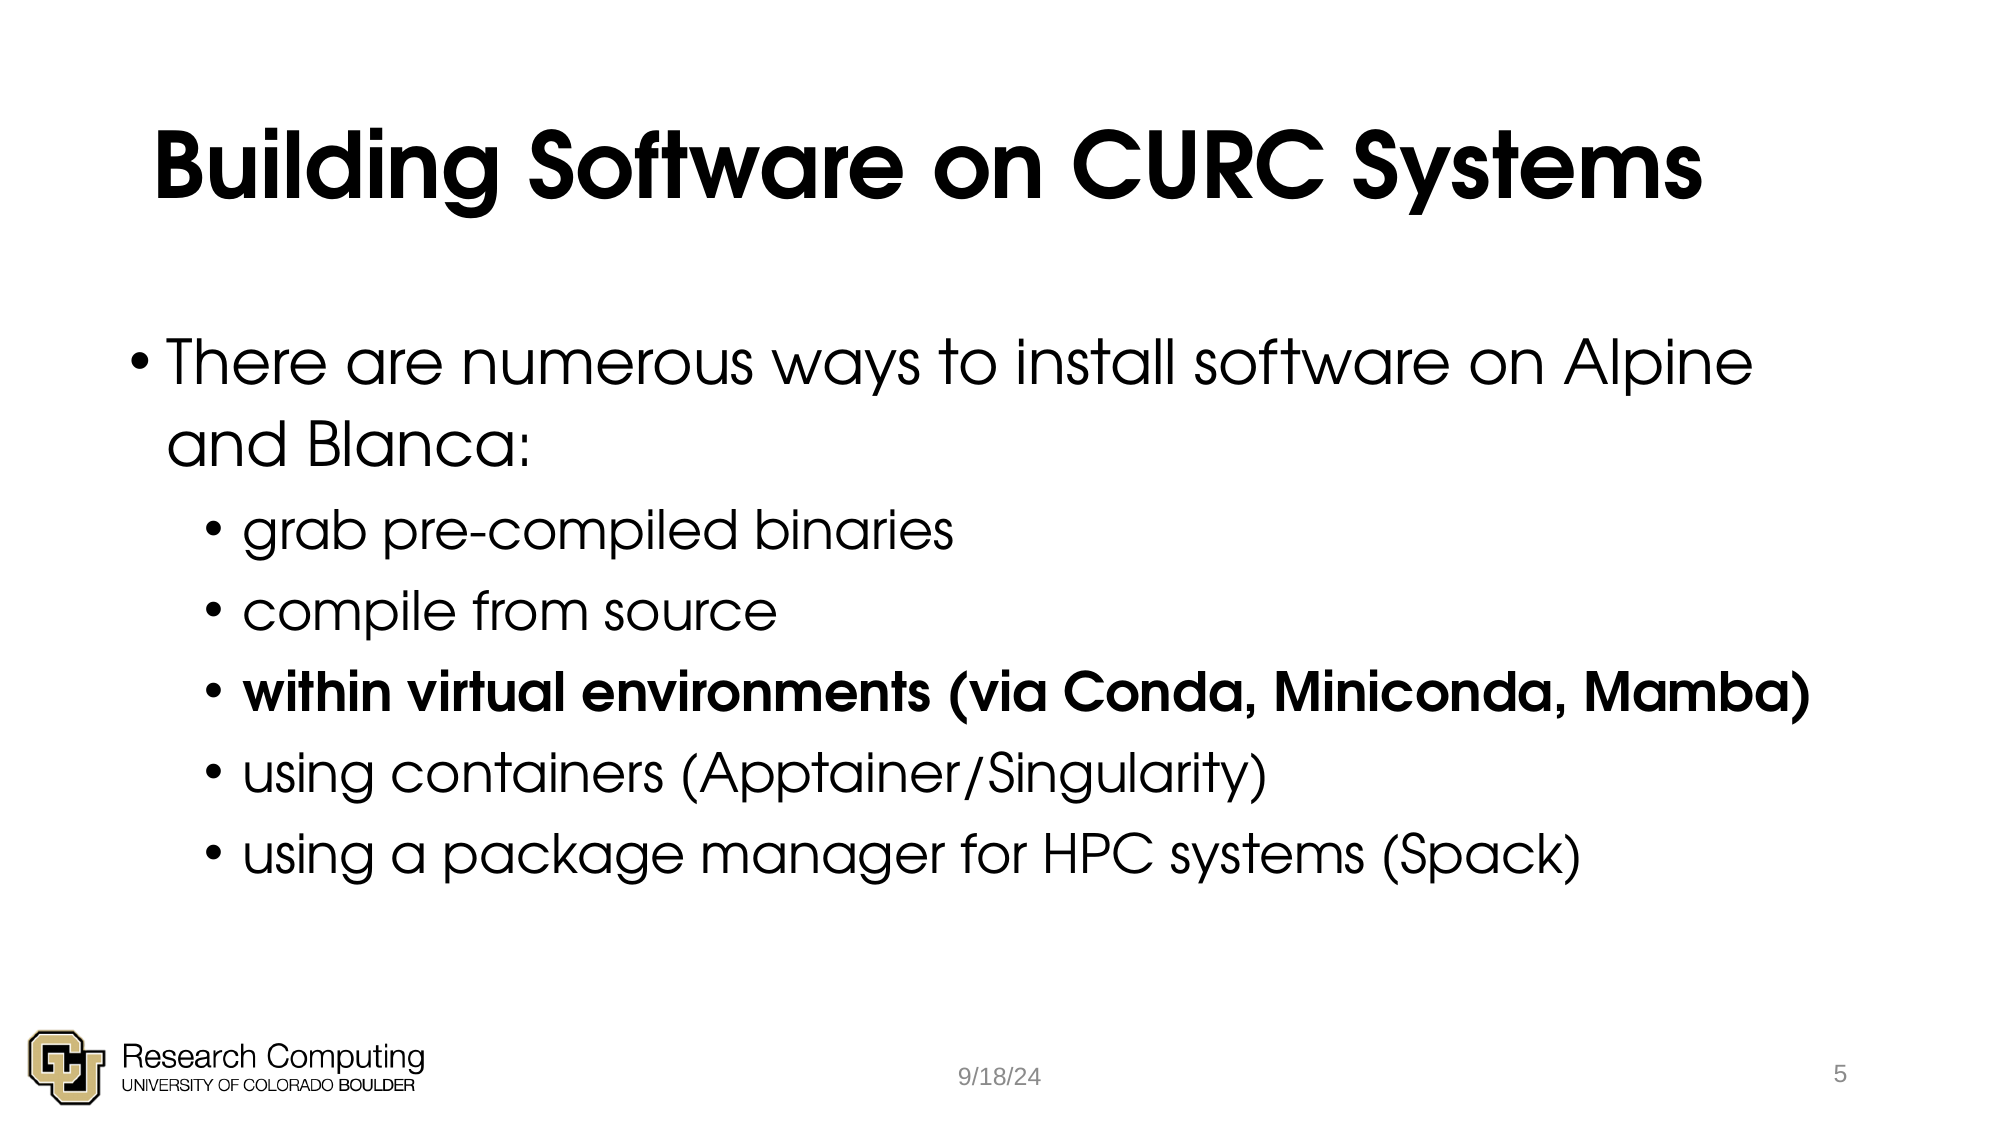

# Building Software on CURC Systems
There are numerous ways to install software on Alpine and Blanca:
grab pre-compiled binaries
compile from source
within virtual environments (via Conda, Miniconda, Mamba)
using containers (Apptainer/Singularity)
using a package manager for HPC systems (Spack)

5
9/18/24